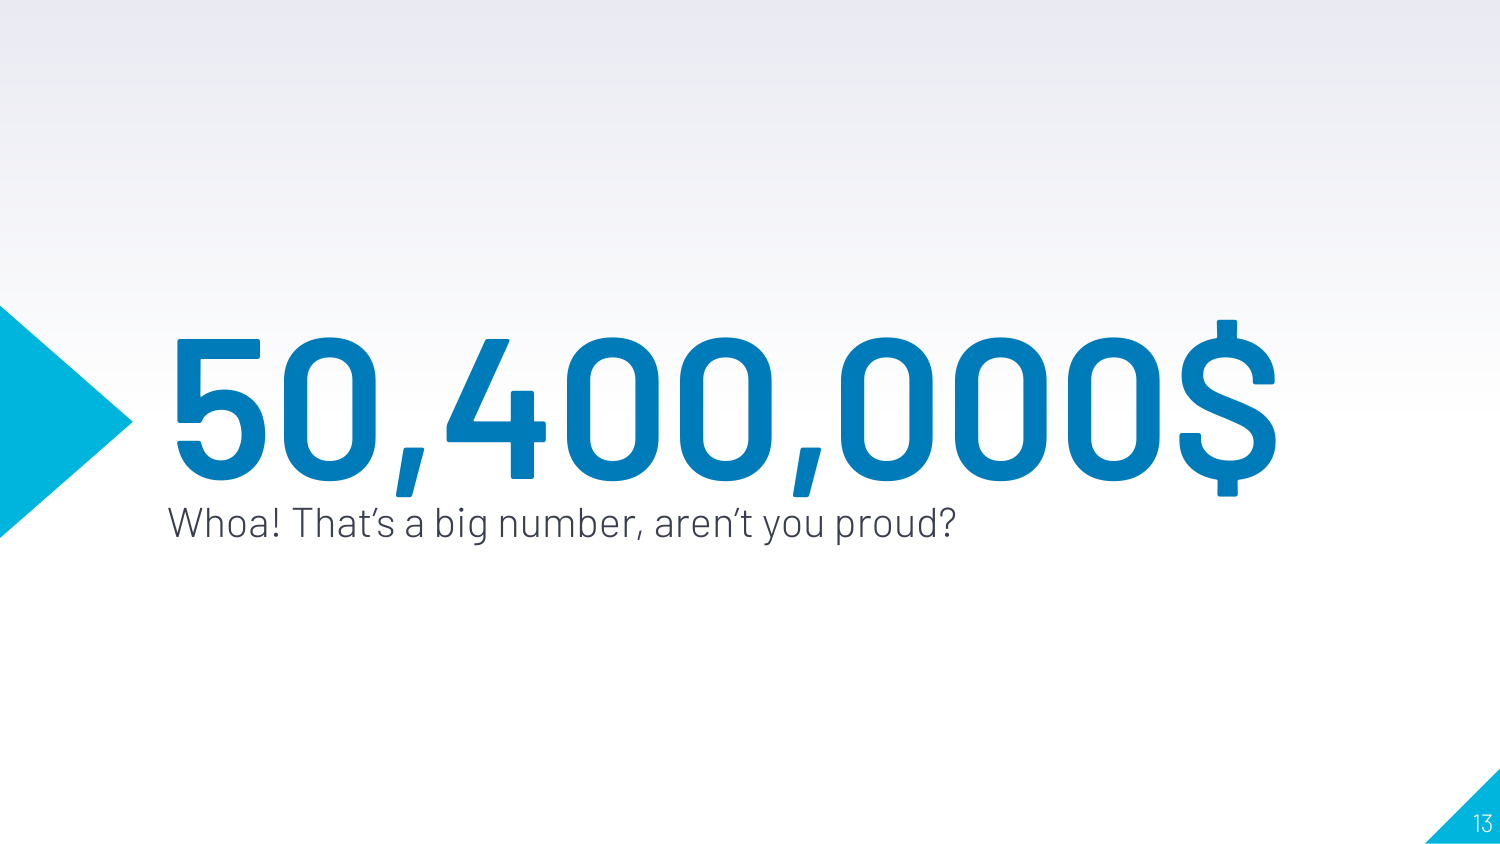

50,400,000$

Whoa! That’s a big number, aren’t you proud?
13